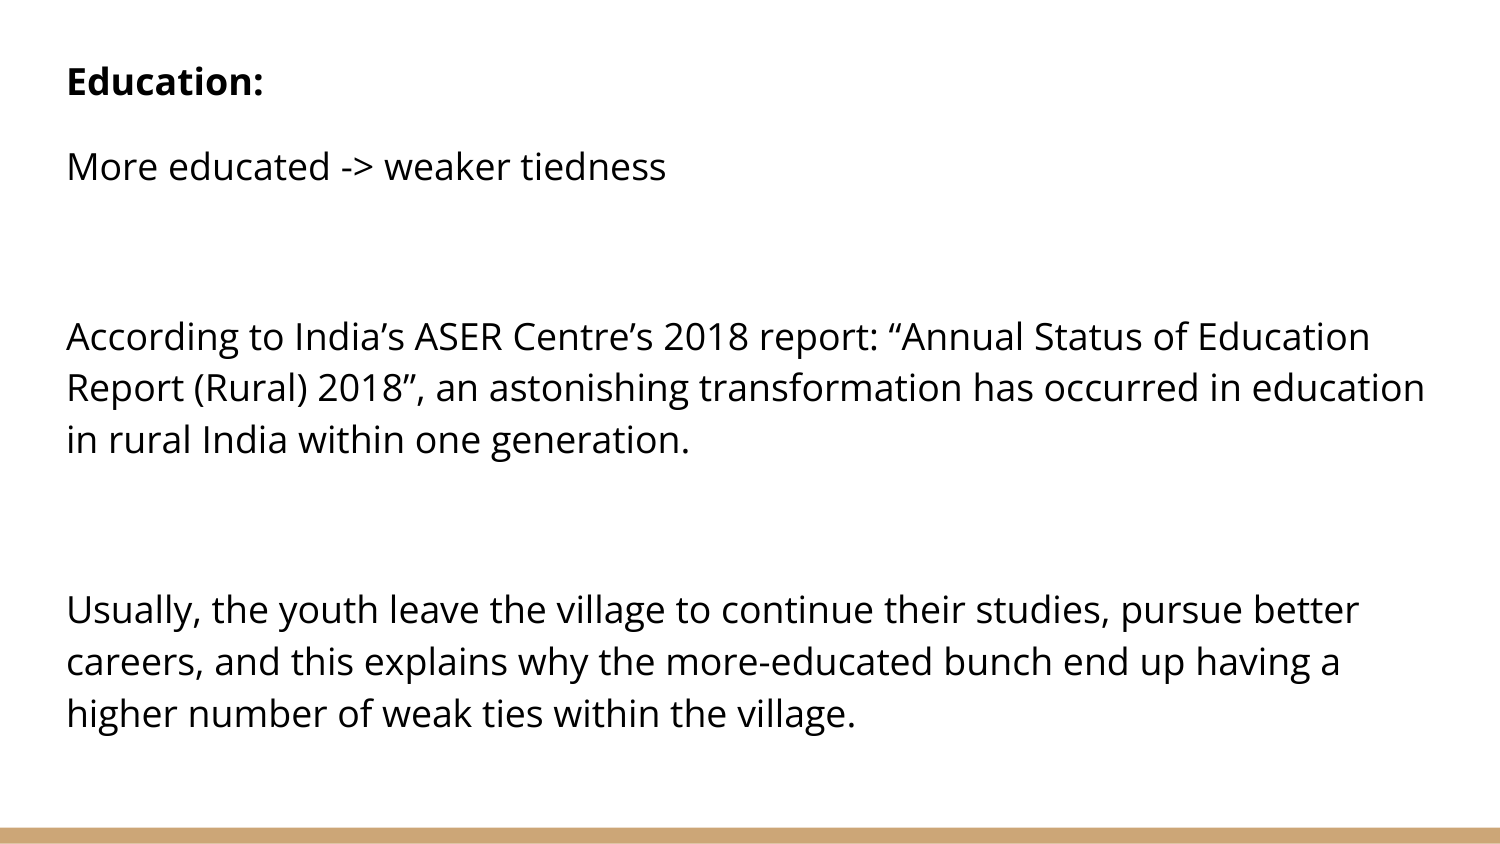

Education:
More educated -> weaker tiedness

According to India’s ASER Centre’s 2018 report: “Annual Status of Education Report (Rural) 2018”, an astonishing transformation has occurred in education in rural India within one generation.

Usually, the youth leave the village to continue their studies, pursue better careers, and this explains why the more-educated bunch end up having a higher number of weak ties within the village.